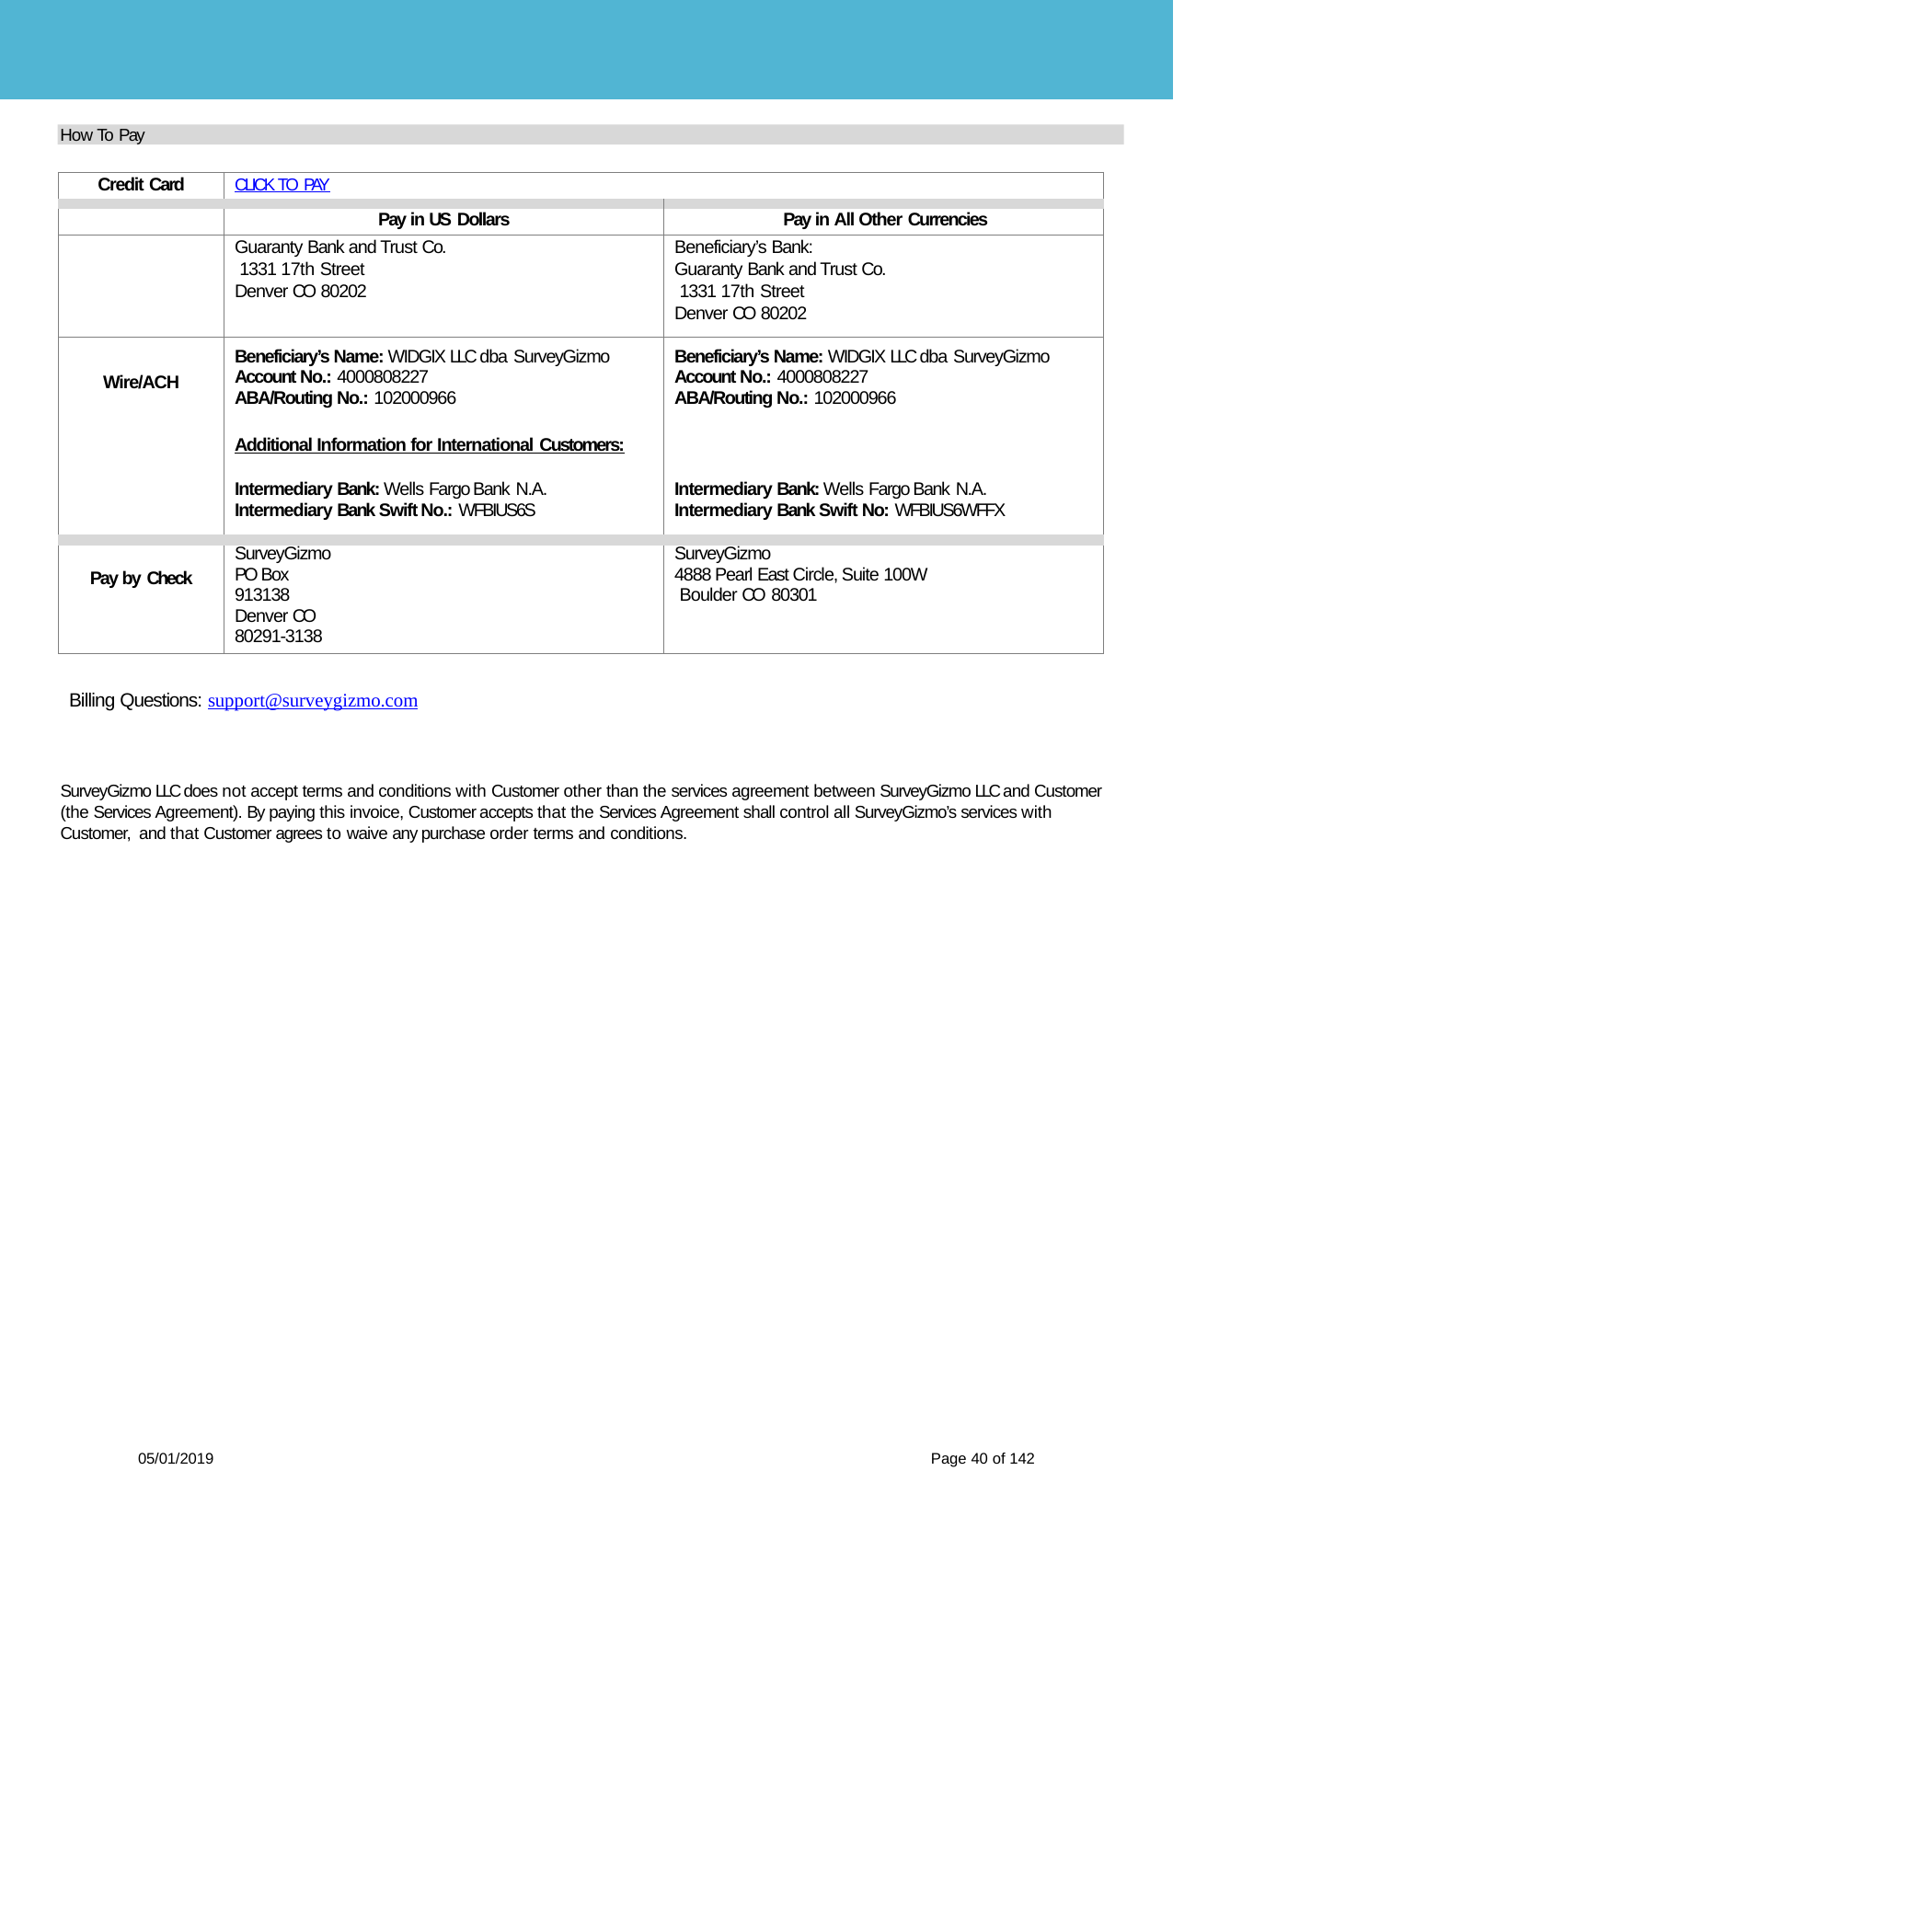

How To Pay
| Credit Card | CLICK TO PAY |  |
| --- | --- | --- |
|  | Pay in US Dollars | Pay in All Other Currencies |
|  | Guaranty Bank and Trust Co. 1331 17th Street Denver CO 80202 | Beneficiary’s Bank: Guaranty Bank and Trust Co. 1331 17th Street Denver CO 80202 |
| Wire/ACH | Beneficiary’s Name: WIDGIX LLC dba SurveyGizmo Account No.: 4000808227 ABA/Routing No.: 102000966 | Beneficiary’s Name: WIDGIX LLC dba SurveyGizmo Account No.: 4000808227 ABA/Routing No.: 102000966 |
|  | Additional Information for International Customers: |  |
|  | Intermediary Bank: Wells Fargo Bank N.A. Intermediary Bank Swift No.: WFBIUS6S | Intermediary Bank: Wells Fargo Bank N.A. Intermediary Bank Swift No: WFBIUS6WFFX |
| Pay by Check | SurveyGizmo PO Box 913138 Denver CO 80291-3138 | SurveyGizmo 4888 Pearl East Circle, Suite 100W Boulder CO 80301 |
Billing Questions: support@surveygizmo.com
SurveyGizmo LLC does not accept terms and conditions with Customer other than the services agreement between SurveyGizmo LLC and Customer  (the Services Agreement). By paying this invoice, Customer accepts that the Services Agreement shall control all SurveyGizmo’s services with Customer,  and that Customer agrees to waive any purchase order terms and conditions.
05/01/2019
Page 40 of 142